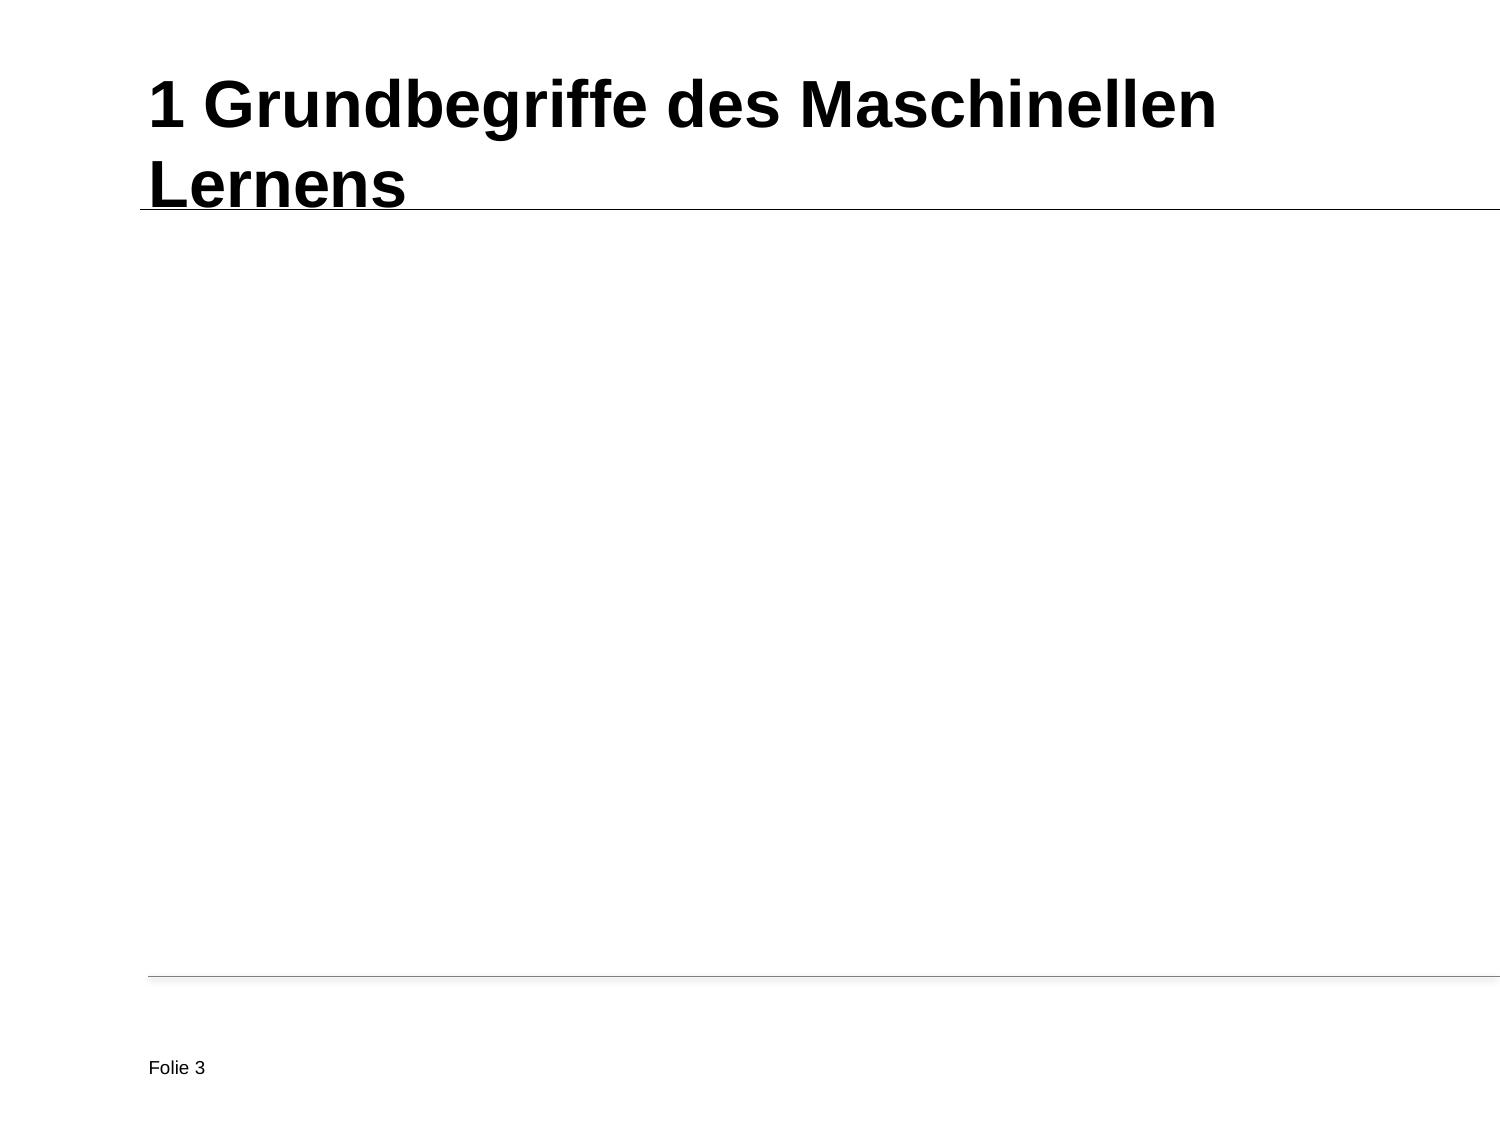

# 1 Grundbegriffe des Maschinellen Lernens

Folie 3